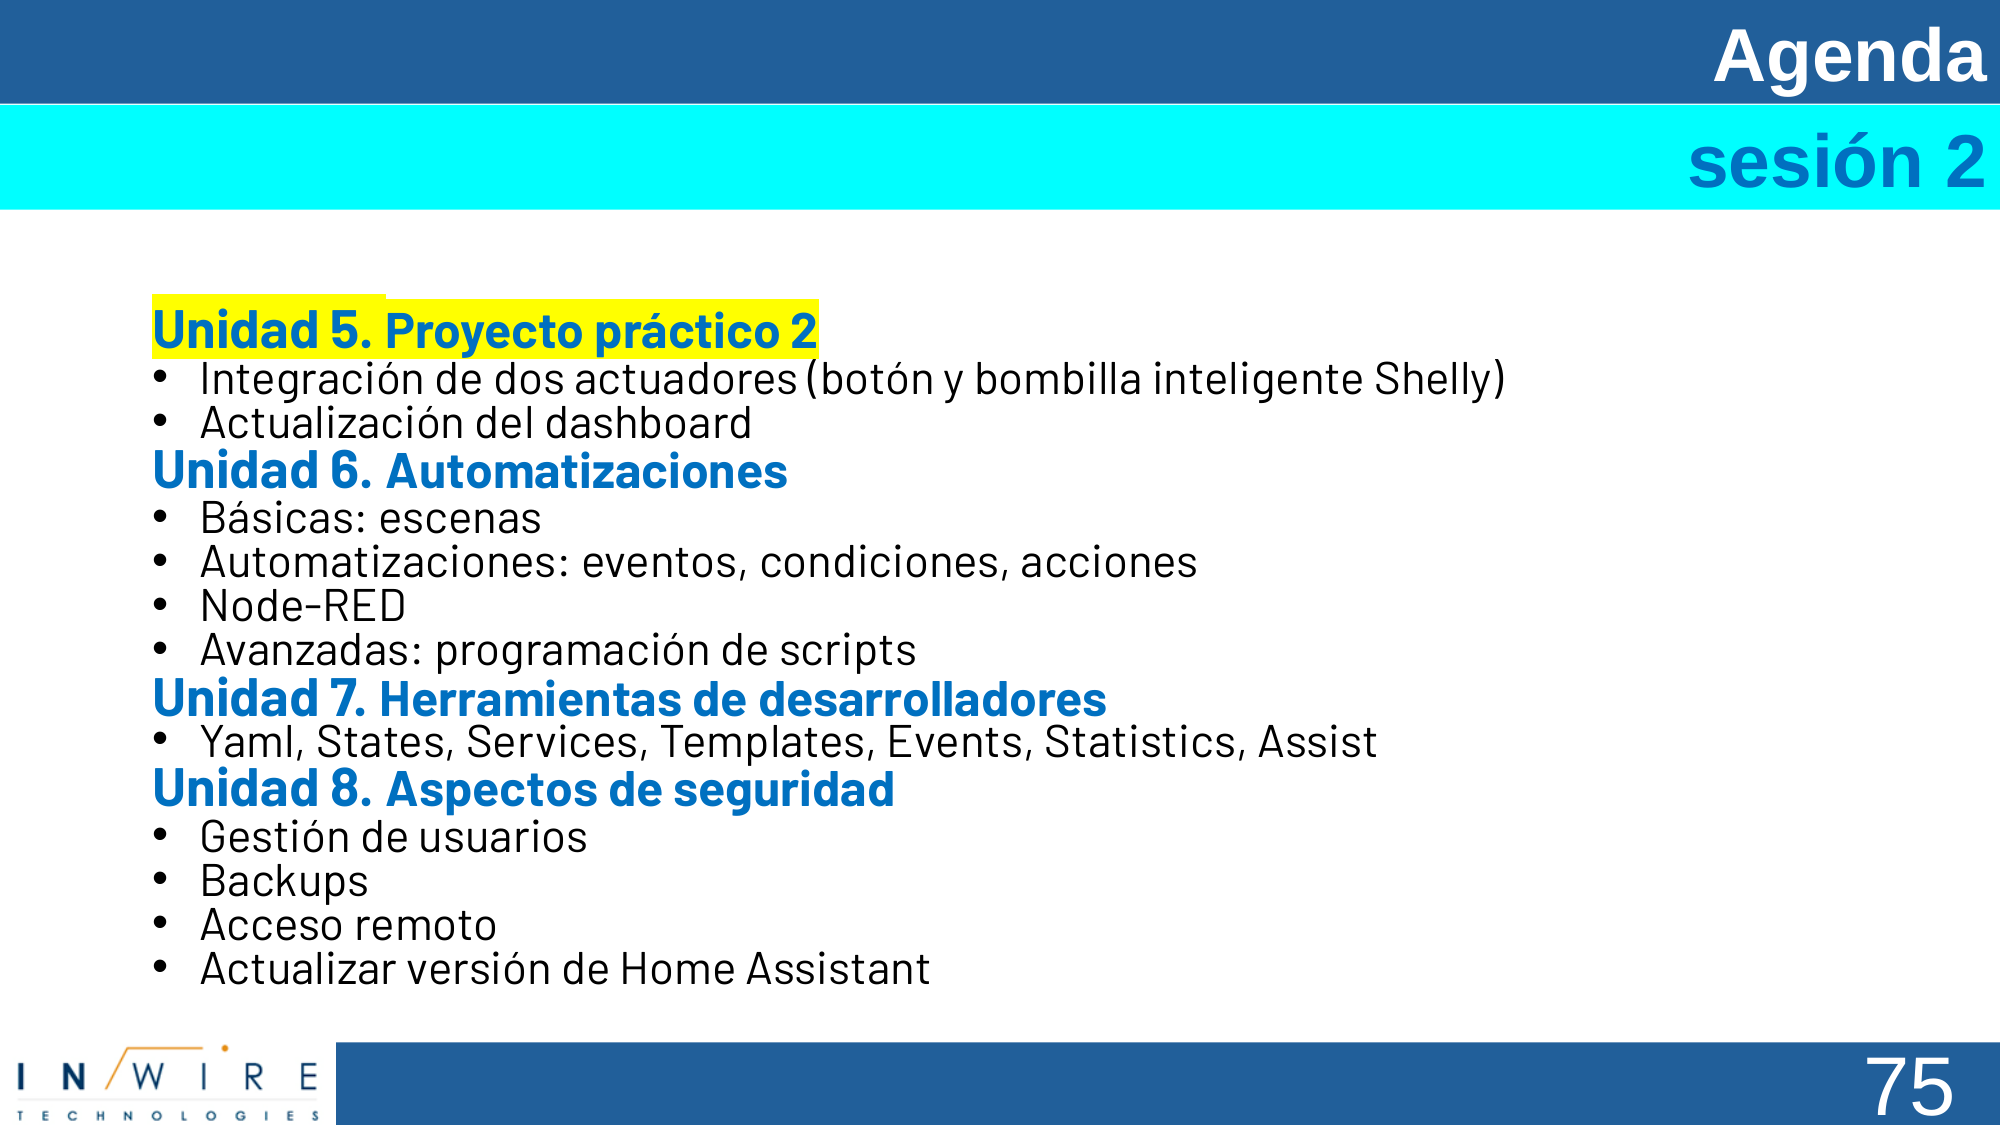

Agenda
# Día 1
sesión 2
Unidad 5. Proyecto práctico 2
Integración de dos actuadores (botón y bombilla inteligente Shelly)
Actualización del dashboard
Unidad 6. Automatizaciones
Básicas: escenas
Automatizaciones: eventos, condiciones, acciones
Node-RED
Avanzadas: programación de scripts
Unidad 7. Herramientas de desarrolladores
Yaml, States, Services, Templates, Events, Statistics, Assist
Unidad 8. Aspectos de seguridad
Gestión de usuarios
Backups
Acceso remoto
Actualizar versión de Home Assistant